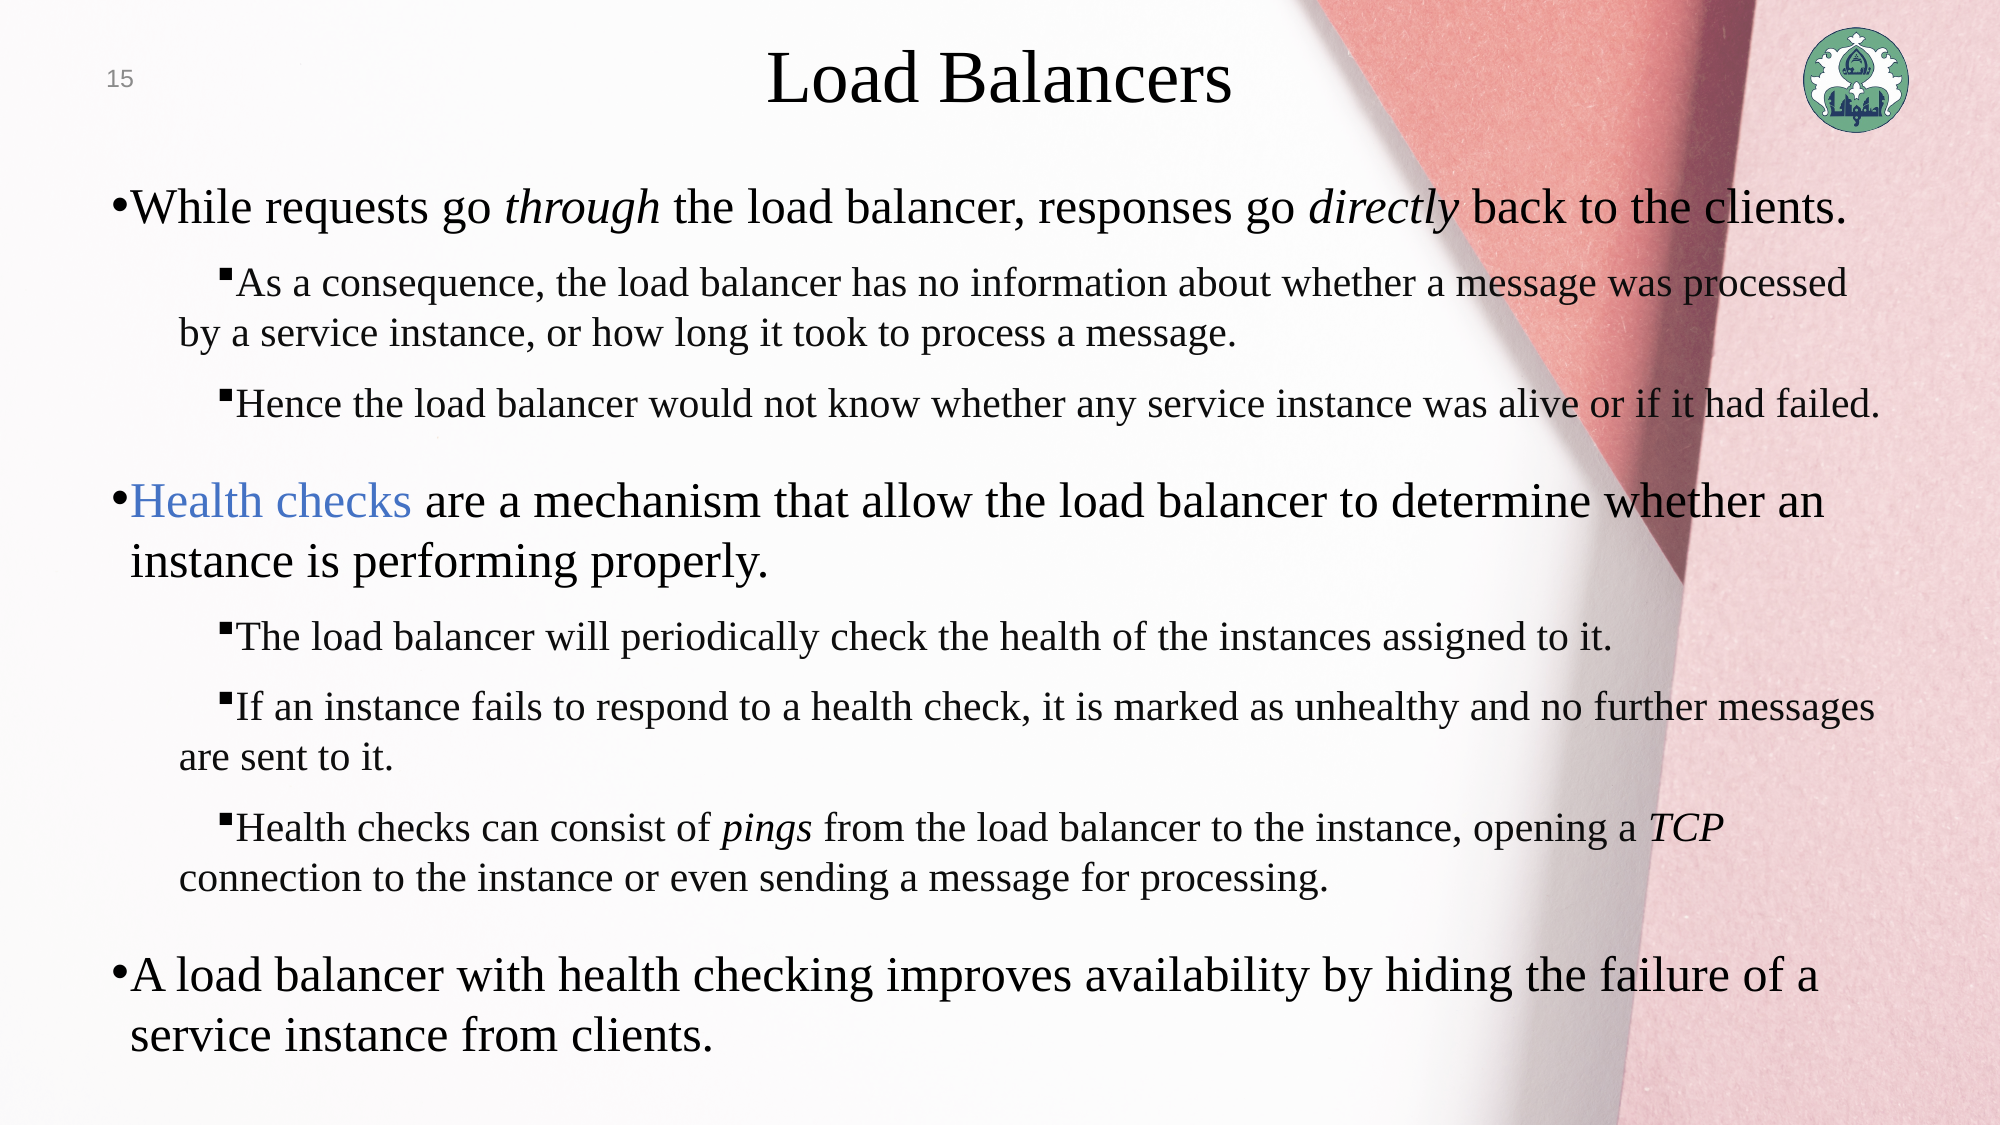

15
# Load Balancers
While requests go through the load balancer, responses go directly back to the clients.
As a consequence, the load balancer has no information about whether a message was processed by a service instance, or how long it took to process a message.
Hence the load balancer would not know whether any service instance was alive or if it had failed.
Health checks are a mechanism that allow the load balancer to determine whether an instance is performing properly.
The load balancer will periodically check the health of the instances assigned to it.
If an instance fails to respond to a health check, it is marked as unhealthy and no further messages are sent to it.
Health checks can consist of pings from the load balancer to the instance, opening a TCP connection to the instance or even sending a message for processing.
A load balancer with health checking improves availability by hiding the failure of a service instance from clients.